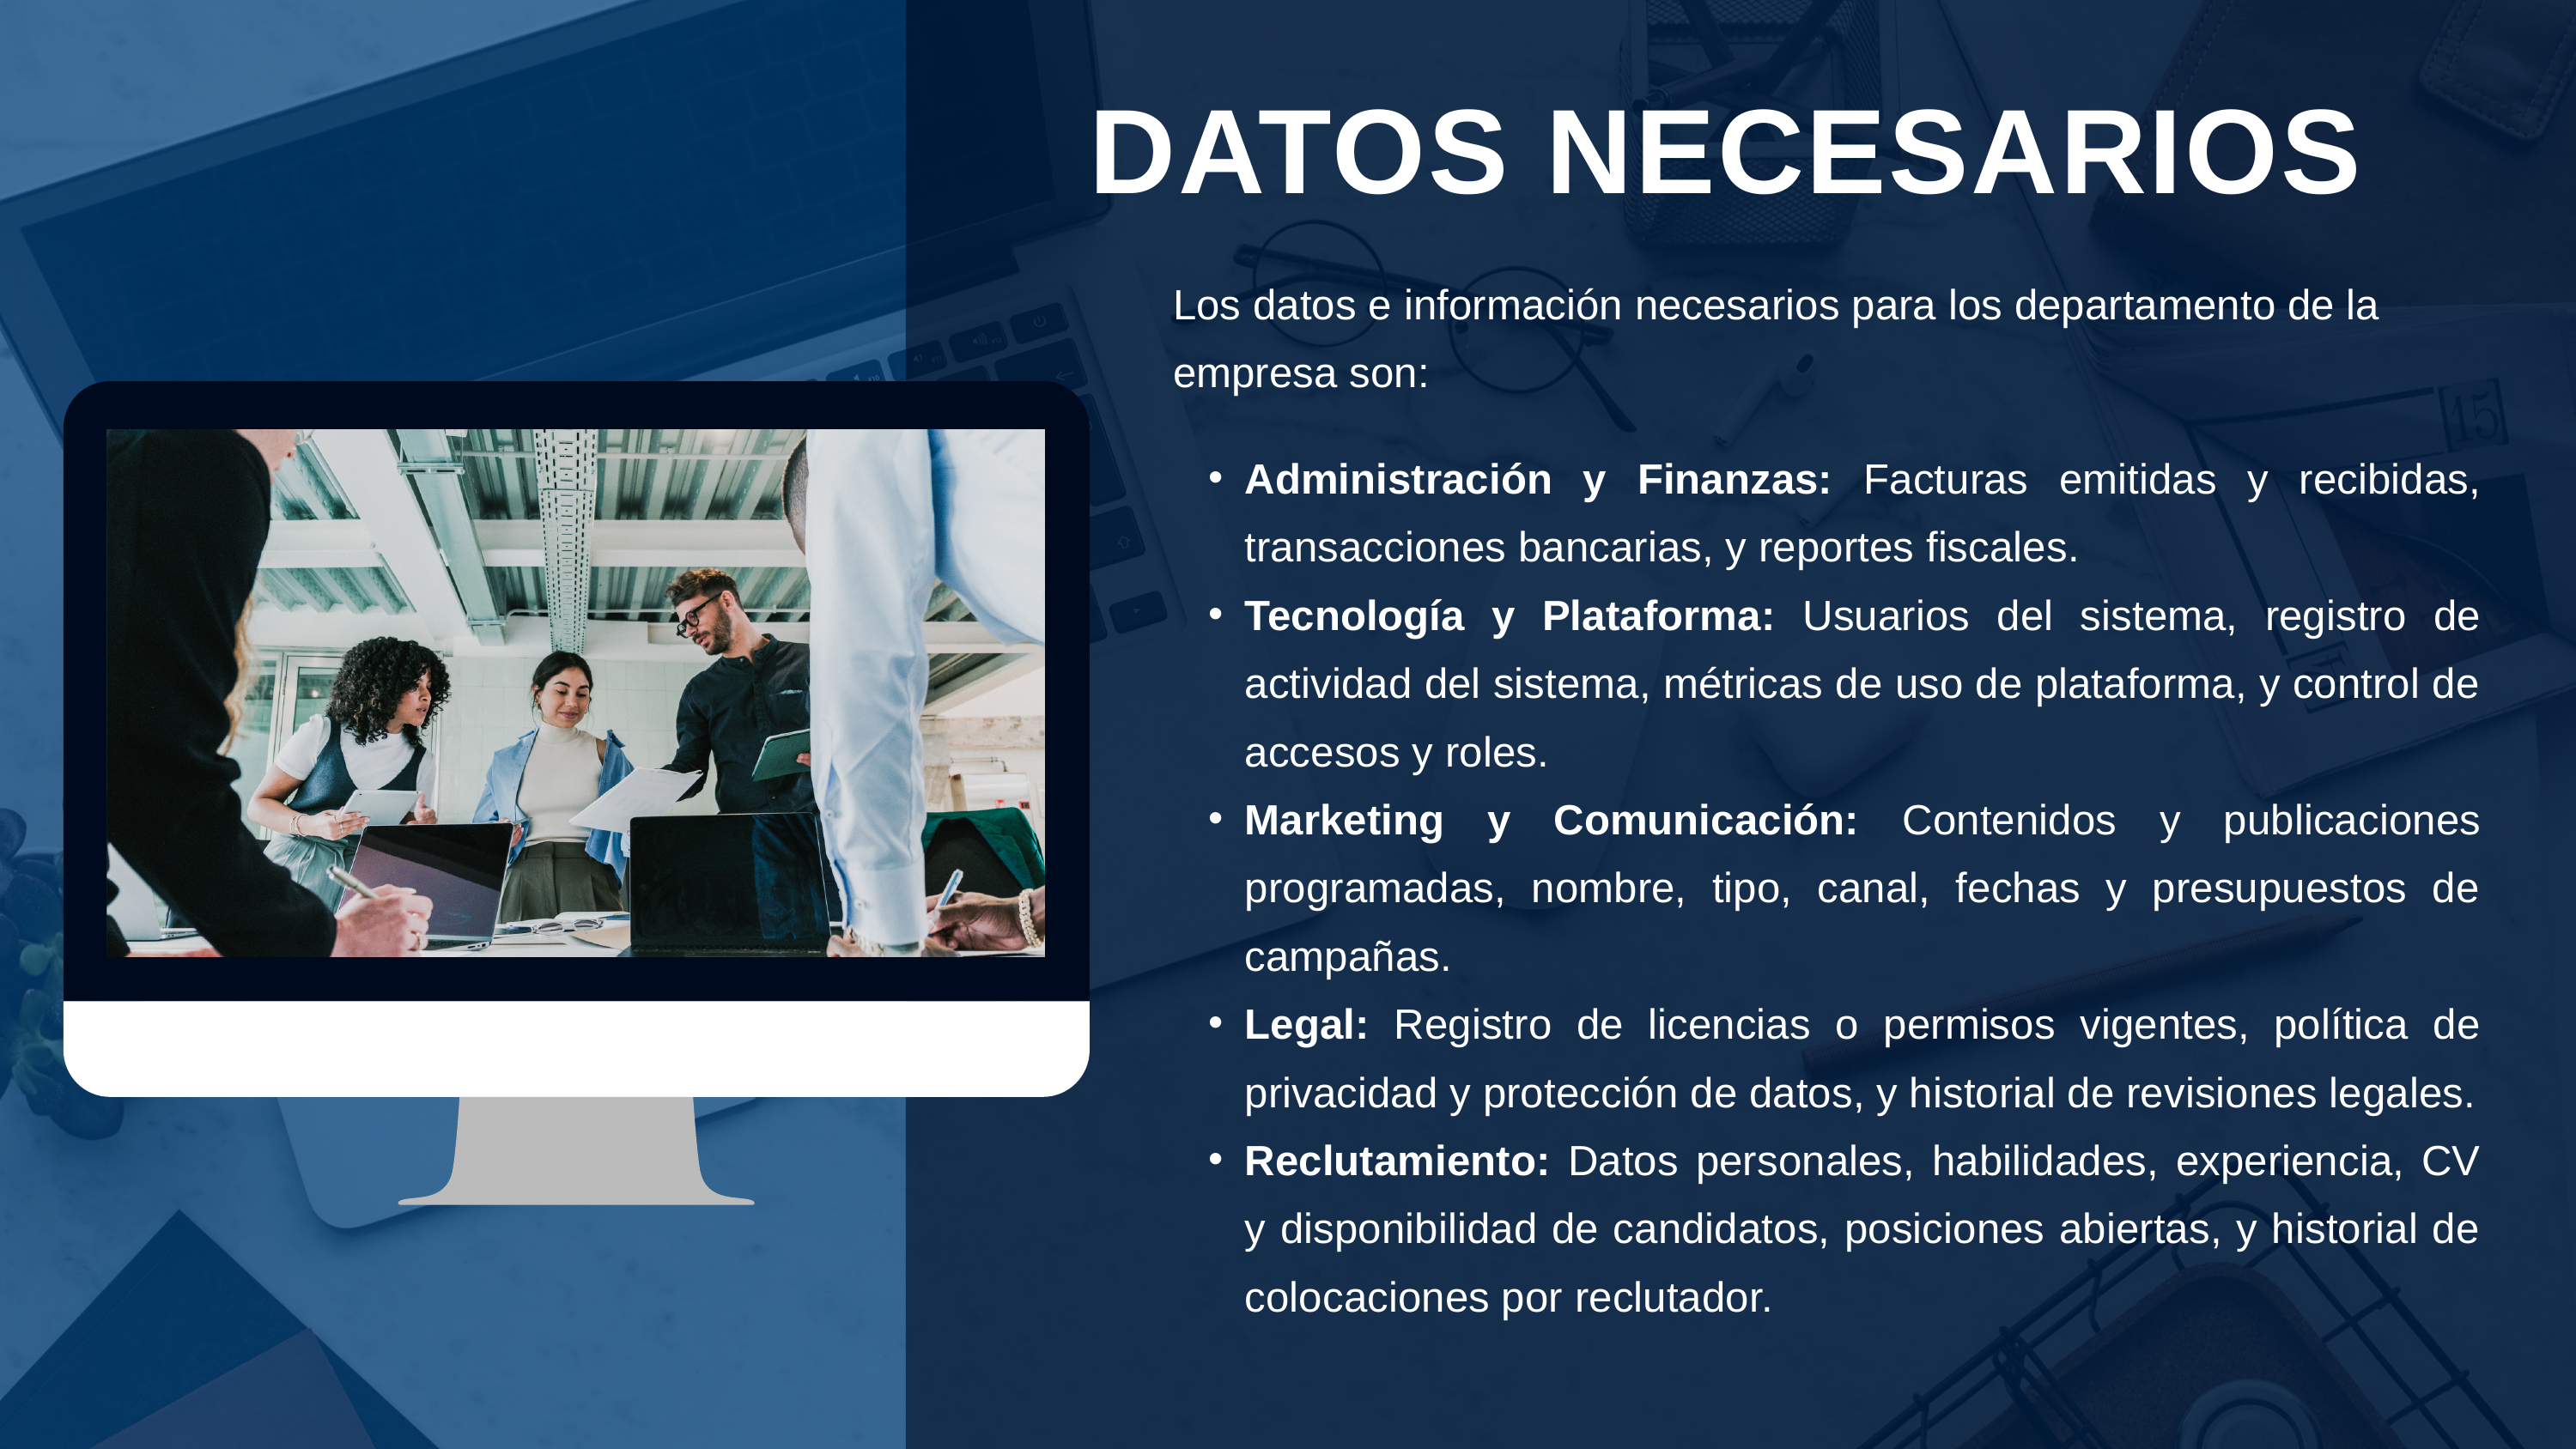

DATOS NECESARIOS
Los datos e información necesarios para los departamento de la empresa son:

Administración y Finanzas: Facturas emitidas y recibidas, transacciones bancarias, y reportes fiscales.
Tecnología y Plataforma: Usuarios del sistema, registro de actividad del sistema, métricas de uso de plataforma, y control de accesos y roles.
Marketing y Comunicación: Contenidos y publicaciones programadas, nombre, tipo, canal, fechas y presupuestos de campañas.
Legal: Registro de licencias o permisos vigentes, política de privacidad y protección de datos, y historial de revisiones legales.
Reclutamiento: Datos personales, habilidades, experiencia, CV y disponibilidad de candidatos, posiciones abiertas, y historial de colocaciones por reclutador.